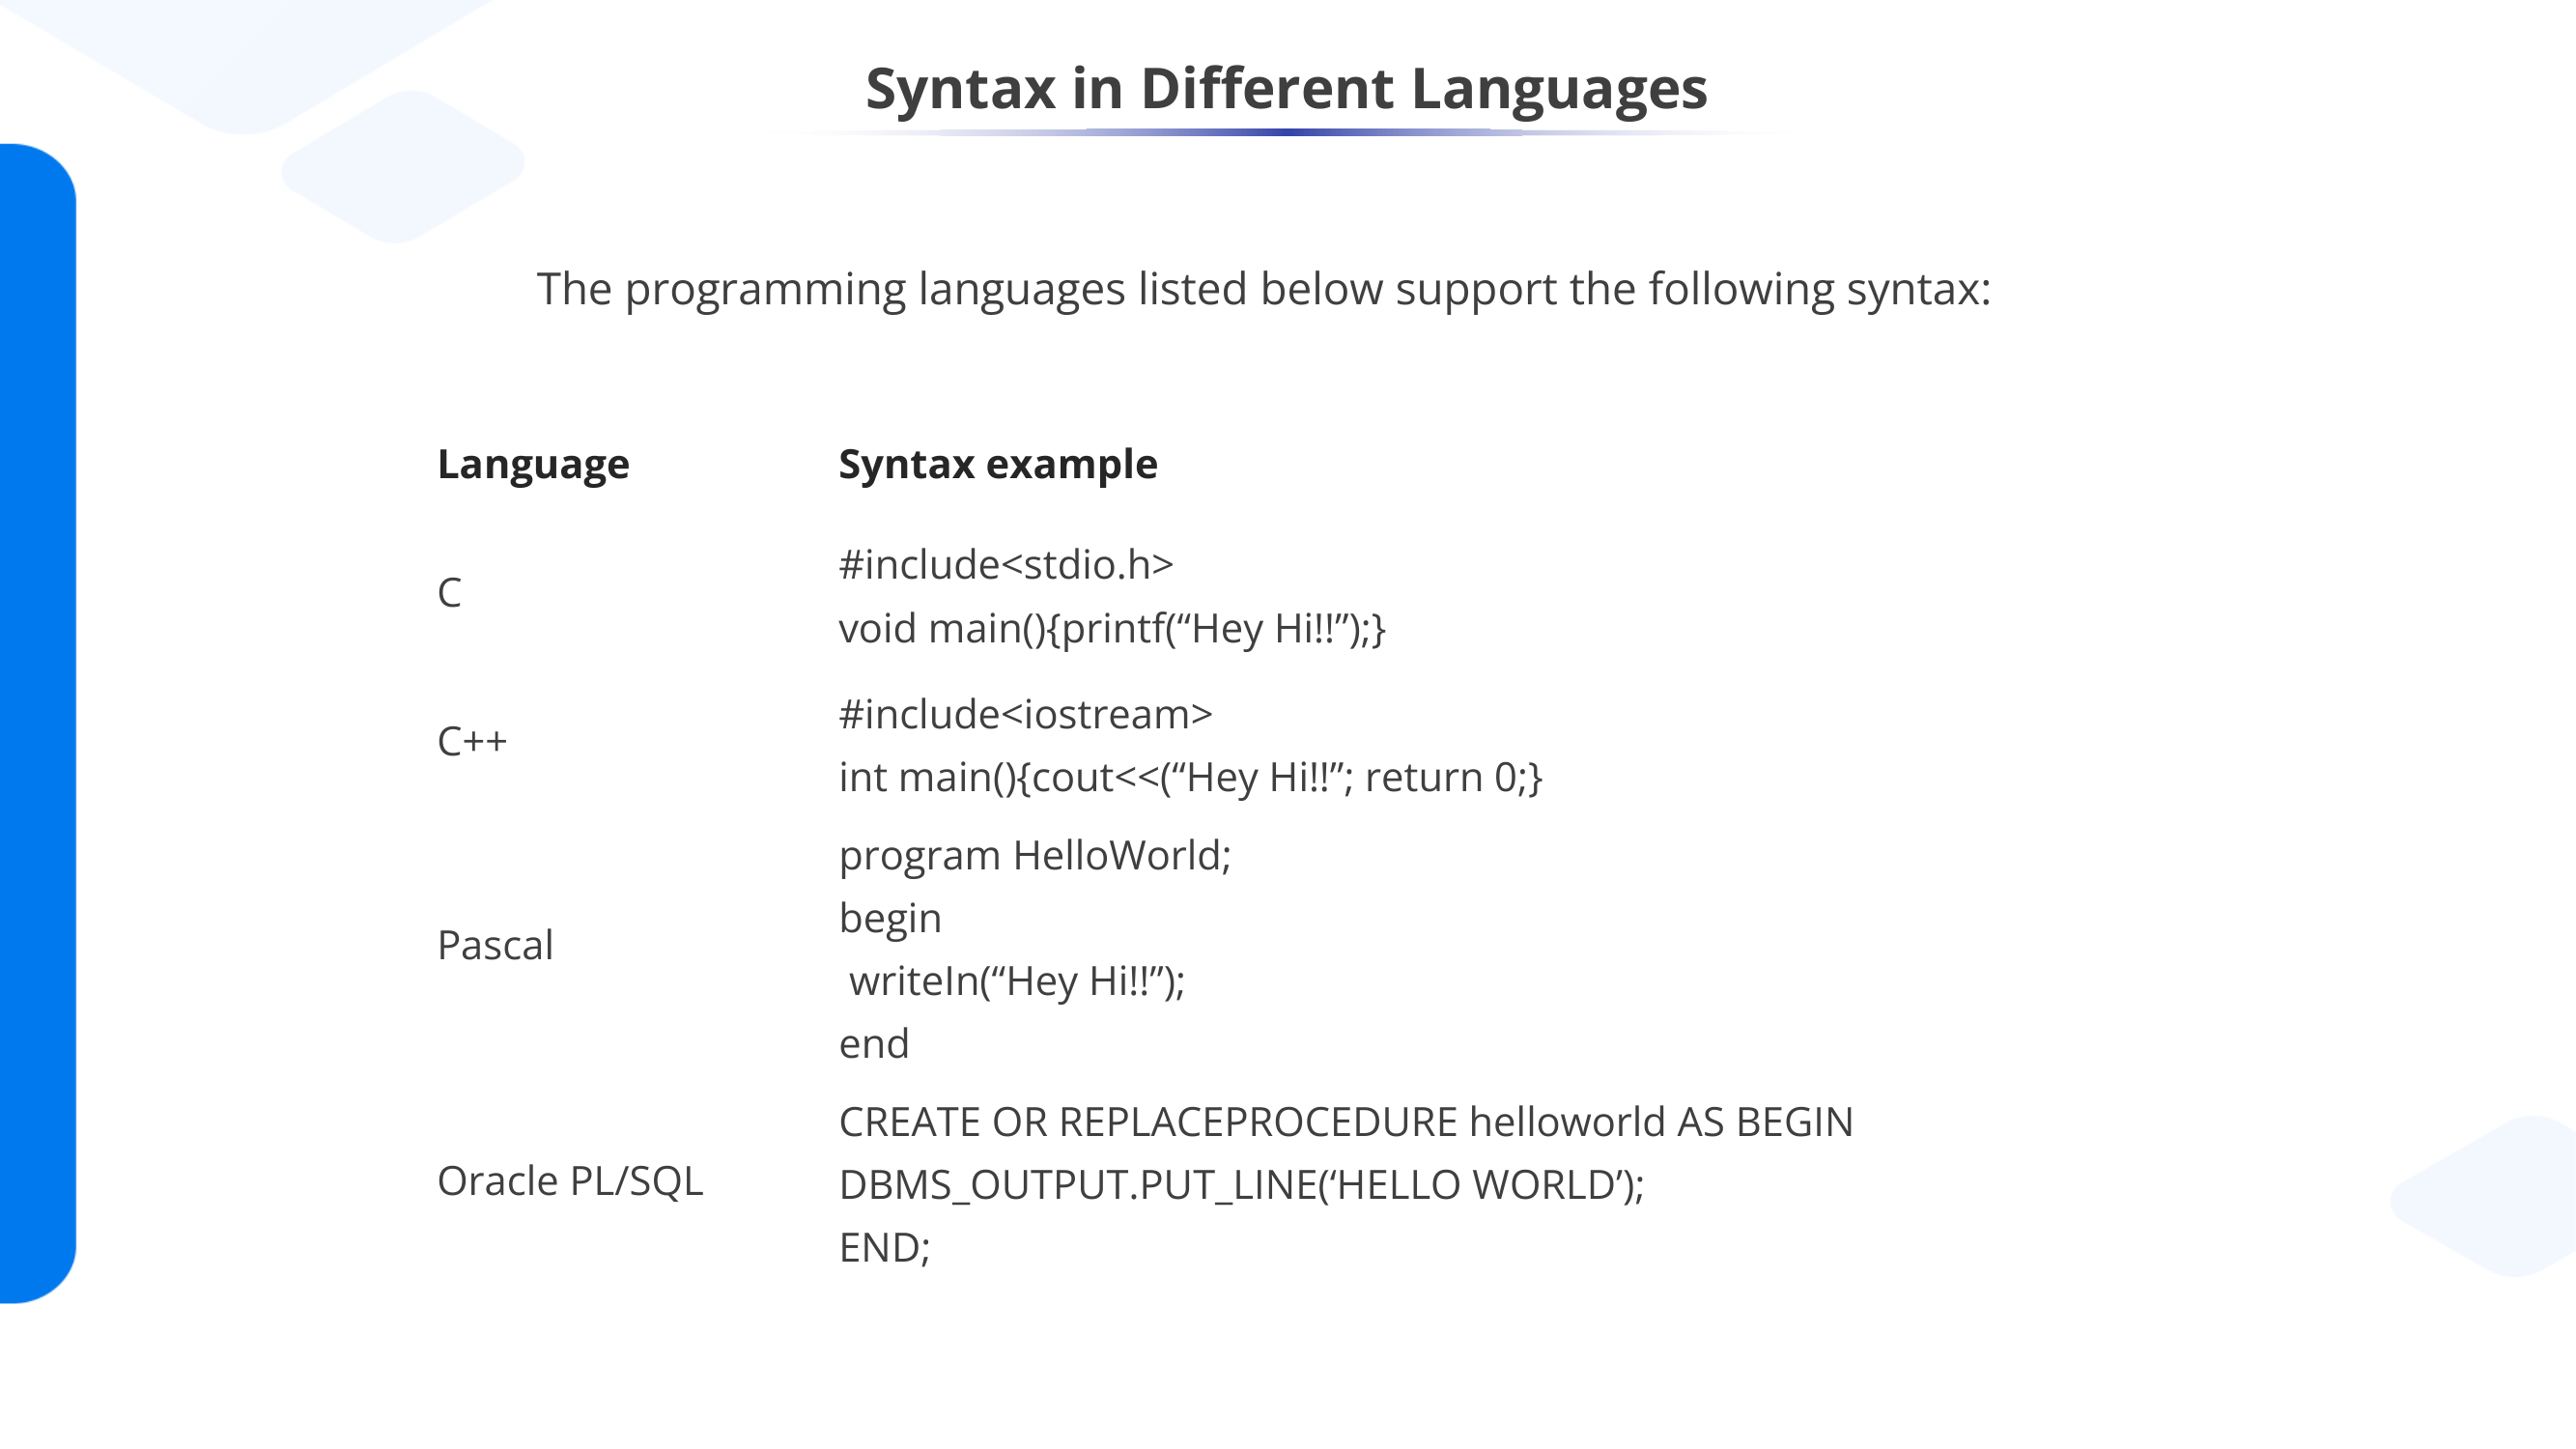

# Syntax in Different Languages

The programming languages listed below support the following syntax:
| Language | Syntax example |
| --- | --- |
| C | #include<stdio.h> void main(){printf(“Hey Hi!!”);} |
| C++ | #include<iostream> int main(){cout<<(“Hey Hi!!”; return 0;} |
| Pascal | program HelloWorld; begin writeIn(“Hey Hi!!”); end |
| Oracle PL/SQL | CREATE OR REPLACEPROCEDURE helloworld AS BEGIN DBMS\_OUTPUT.PUT\_LINE(‘HELLO WORLD’); END; |